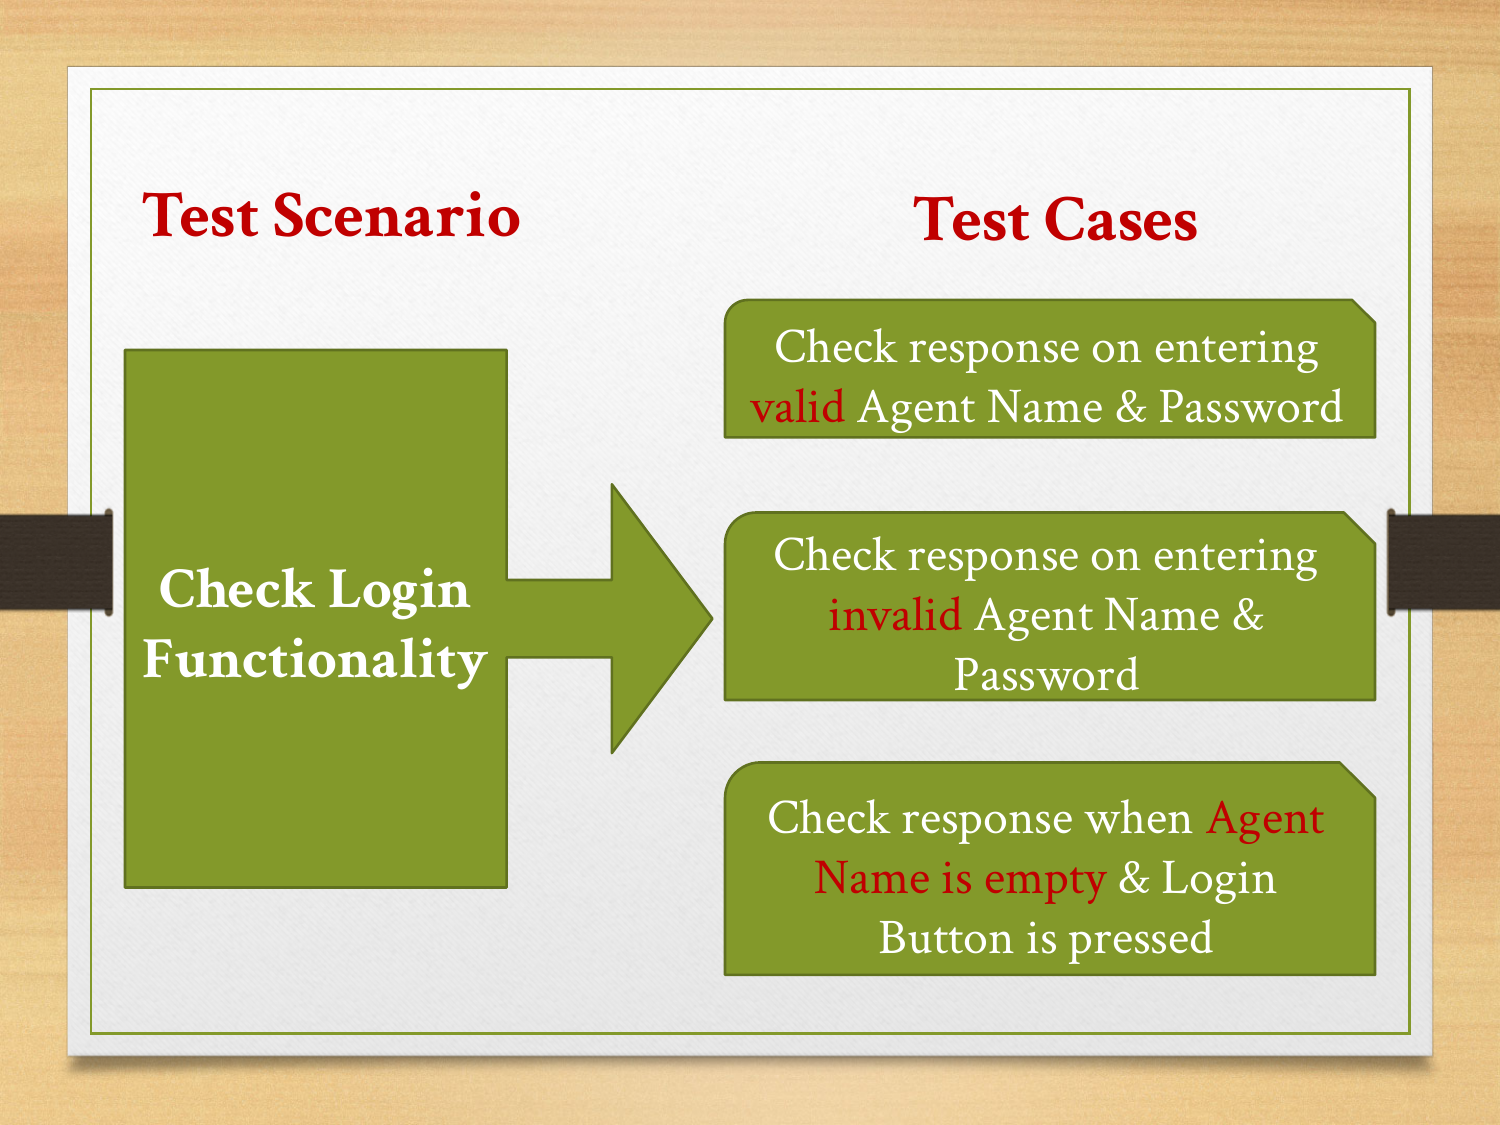

Test Scenario
Test Cases
Check response on entering valid Agent Name & Password
Check Login Functionality
Check response on entering invalid Agent Name & Password
Check response when Agent Name is empty & Login Button is pressed